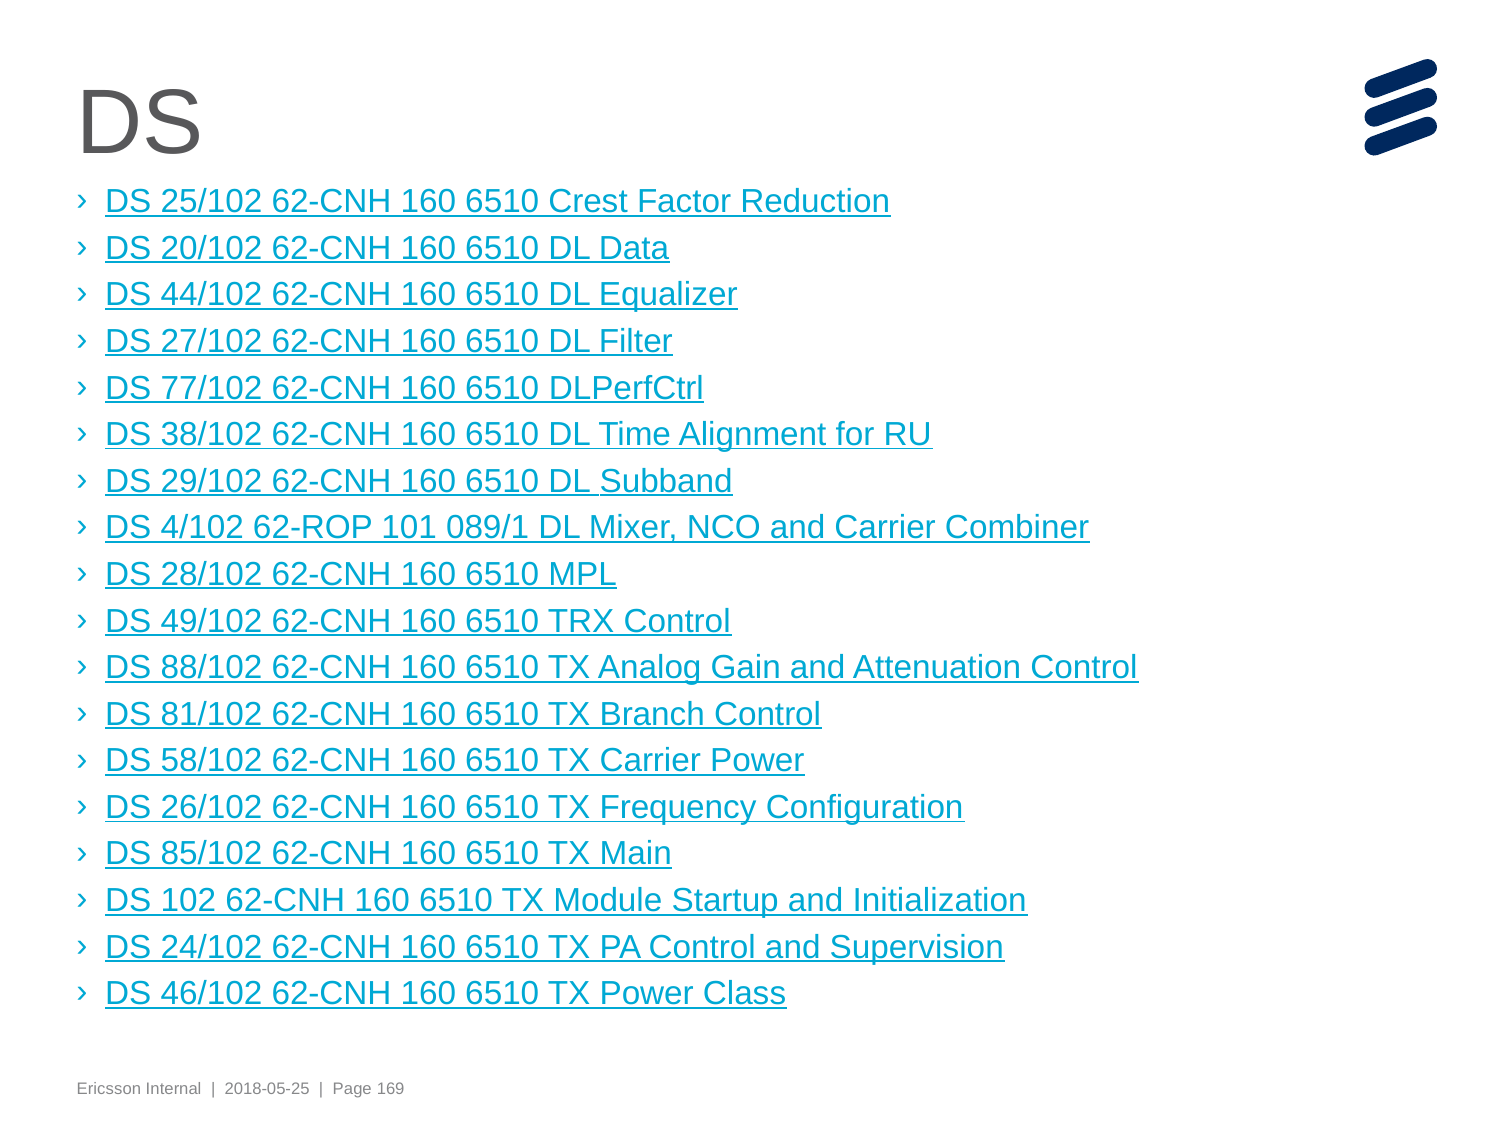

# DS
DS 25/102 62-CNH 160 6510 Crest Factor Reduction
DS 20/102 62-CNH 160 6510 DL Data
DS 44/102 62-CNH 160 6510 DL Equalizer
DS 27/102 62-CNH 160 6510 DL Filter
DS 77/102 62-CNH 160 6510 DLPerfCtrl
DS 38/102 62-CNH 160 6510 DL Time Alignment for RU
DS 29/102 62-CNH 160 6510 DL Subband
DS 4/102 62-ROP 101 089/1 DL Mixer, NCO and Carrier Combiner
DS 28/102 62-CNH 160 6510 MPL
DS 49/102 62-CNH 160 6510 TRX Control
DS 88/102 62-CNH 160 6510 TX Analog Gain and Attenuation Control
DS 81/102 62-CNH 160 6510 TX Branch Control
DS 58/102 62-CNH 160 6510 TX Carrier Power
DS 26/102 62-CNH 160 6510 TX Frequency Configuration
DS 85/102 62-CNH 160 6510 TX Main
DS 102 62-CNH 160 6510 TX Module Startup and Initialization
DS 24/102 62-CNH 160 6510 TX PA Control and Supervision
DS 46/102 62-CNH 160 6510 TX Power Class